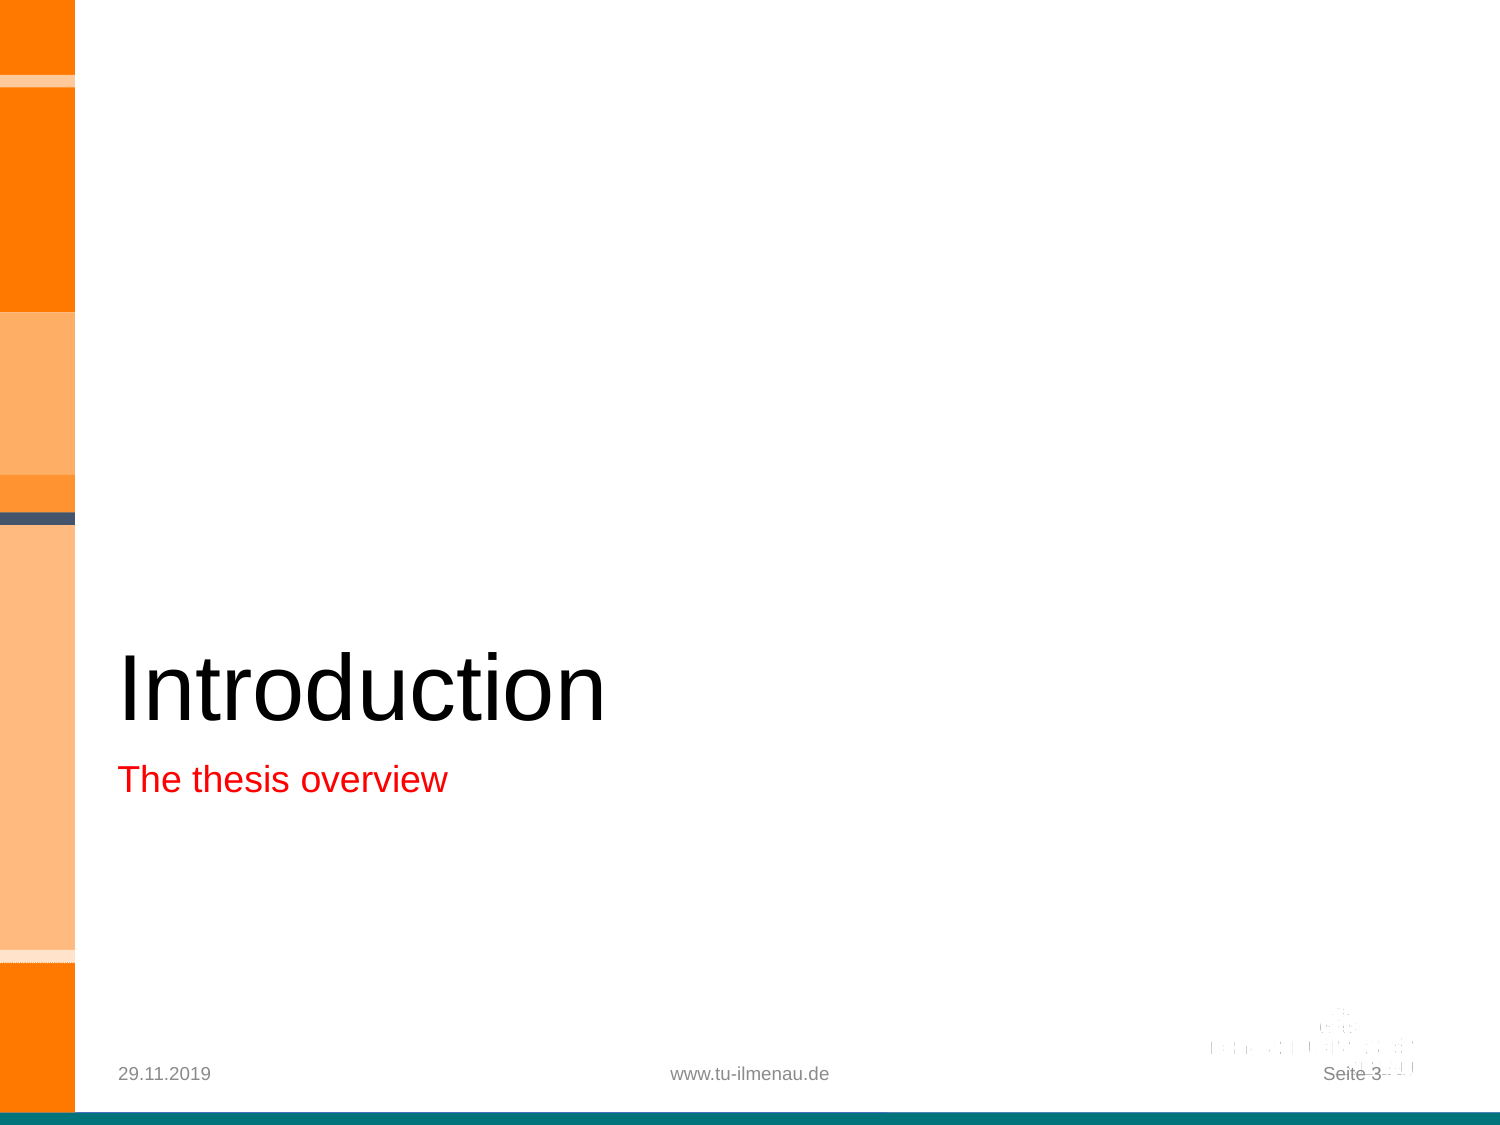

# Introduction
The thesis overview
29.11.2019
www.tu-ilmenau.de
Seite 3